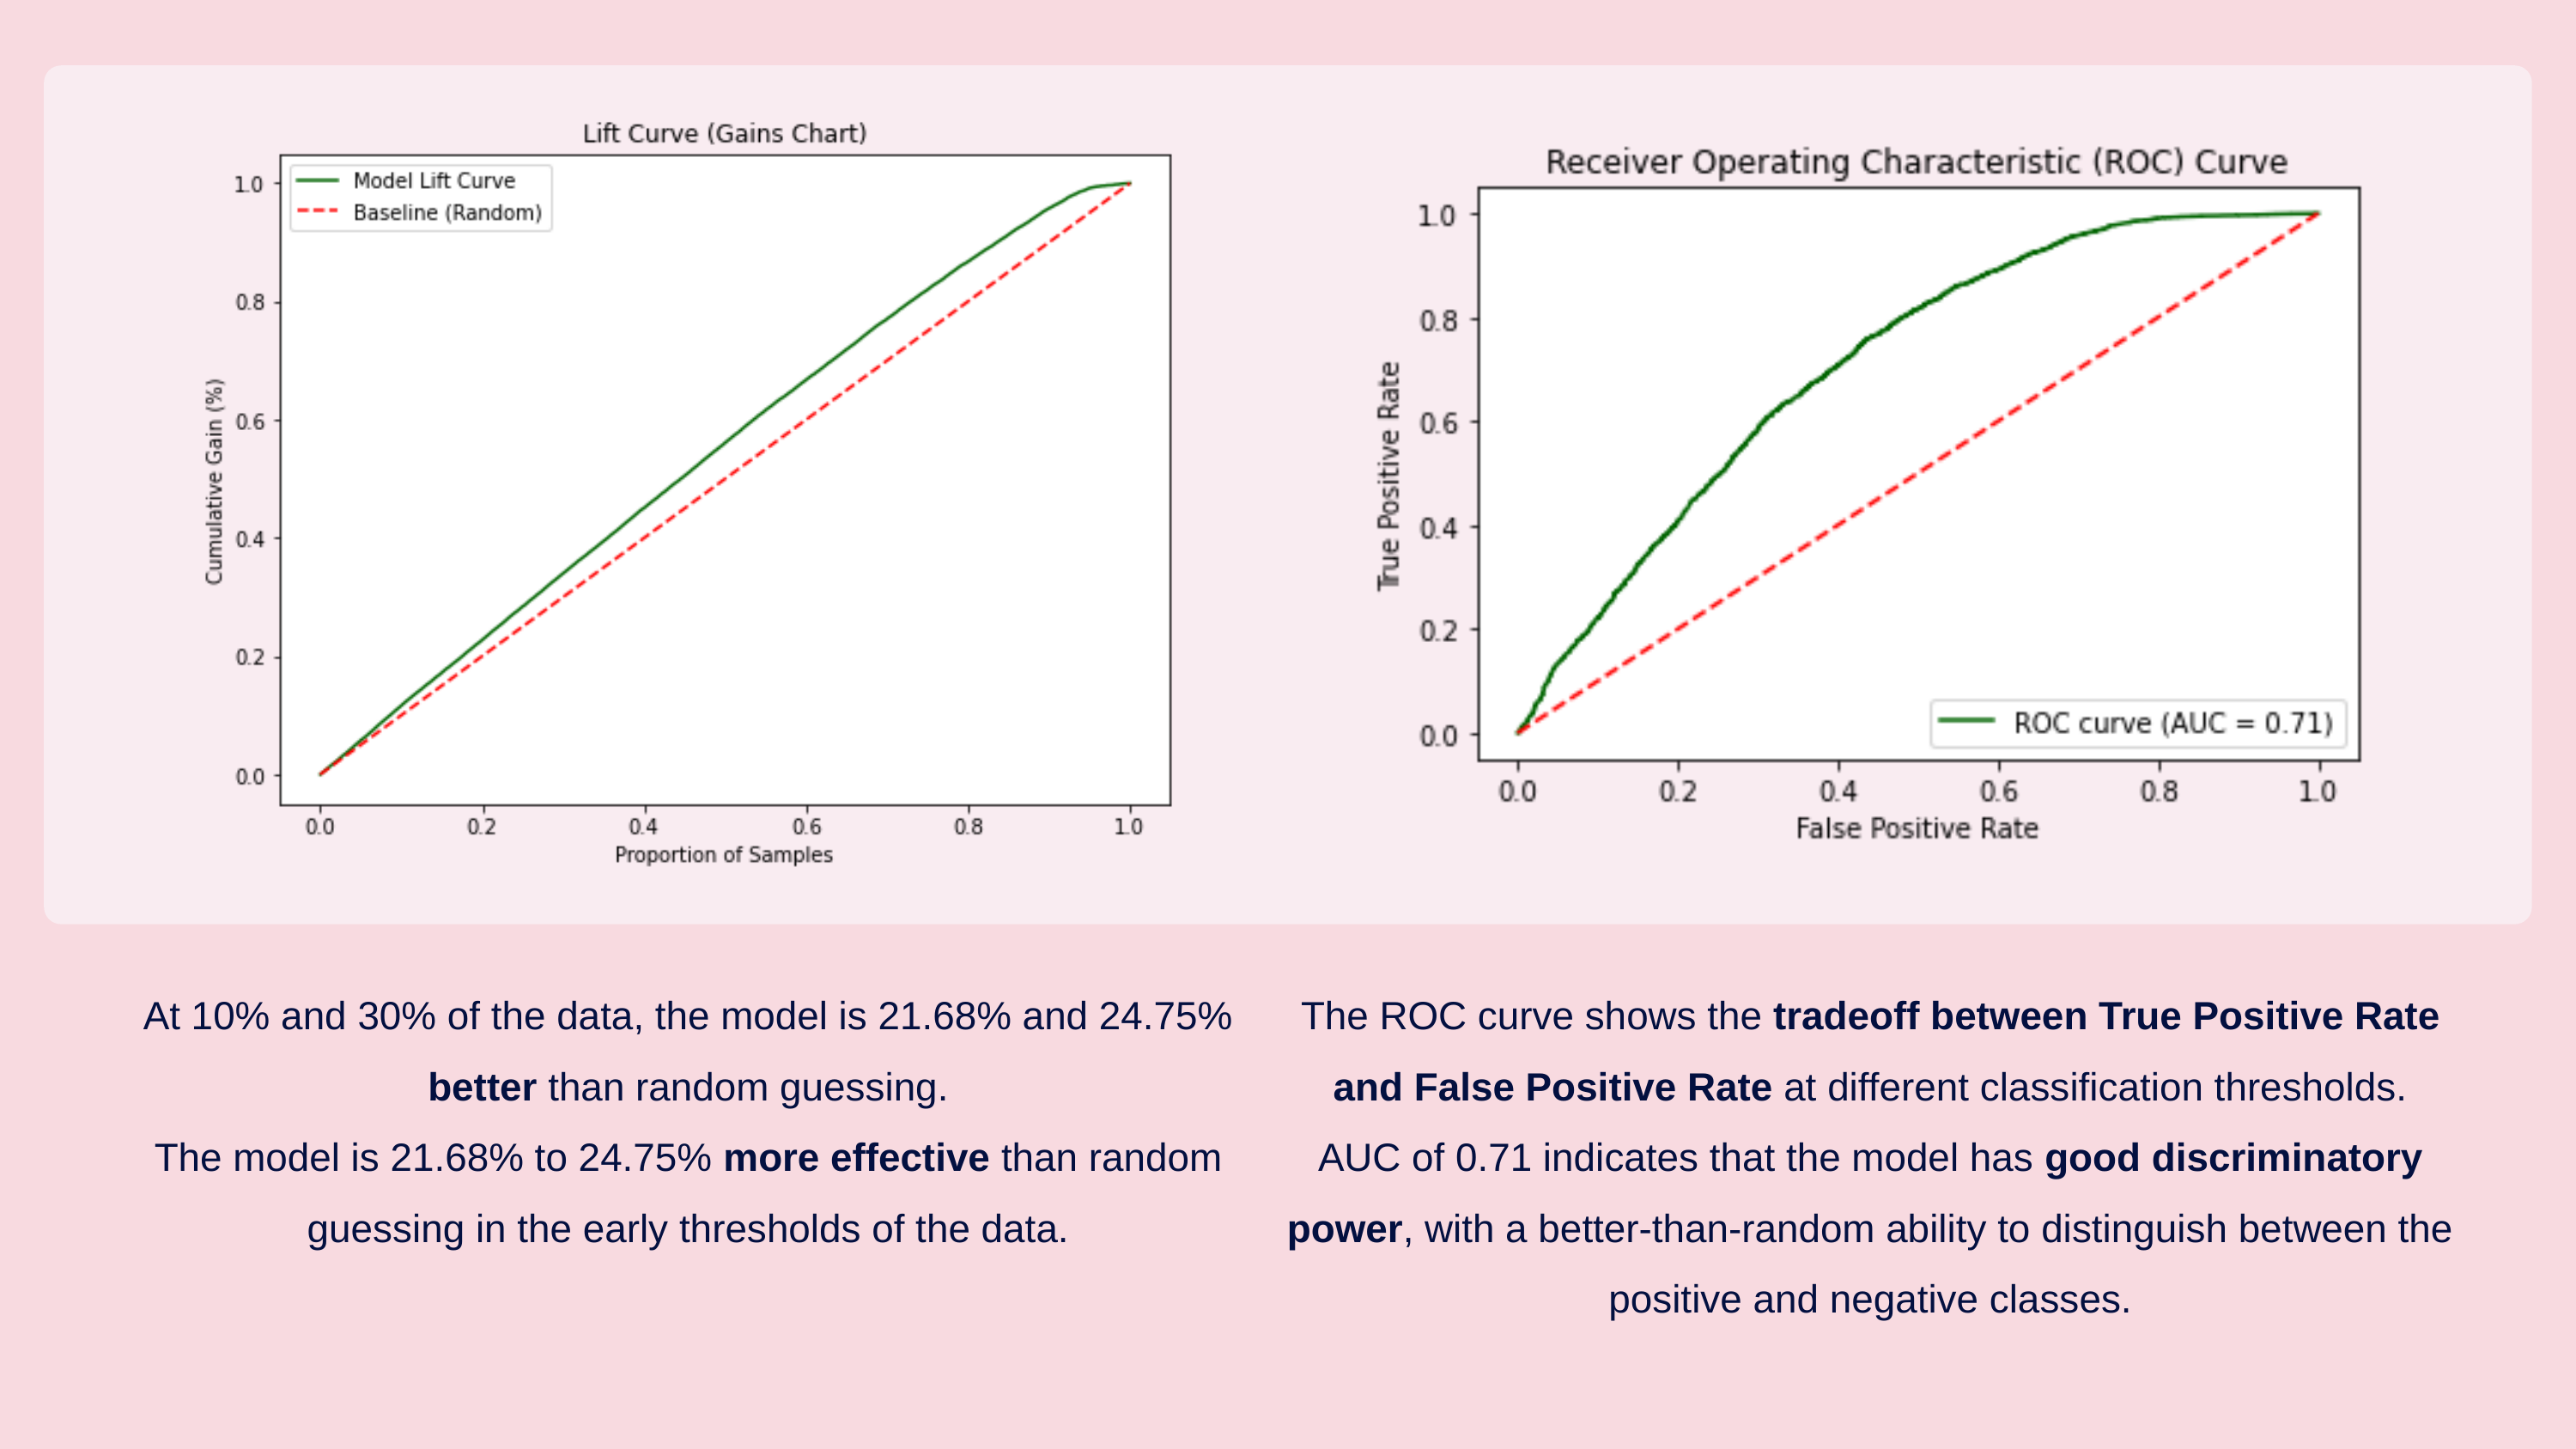

At 10% and 30% of the data, the model is 21.68% and 24.75% better than random guessing.
The model is 21.68% to 24.75% more effective than random guessing in the early thresholds of the data.
The ROC curve shows the tradeoff between True Positive Rate and False Positive Rate at different classification thresholds.
AUC of 0.71 indicates that the model has good discriminatory power, with a better-than-random ability to distinguish between the positive and negative classes.